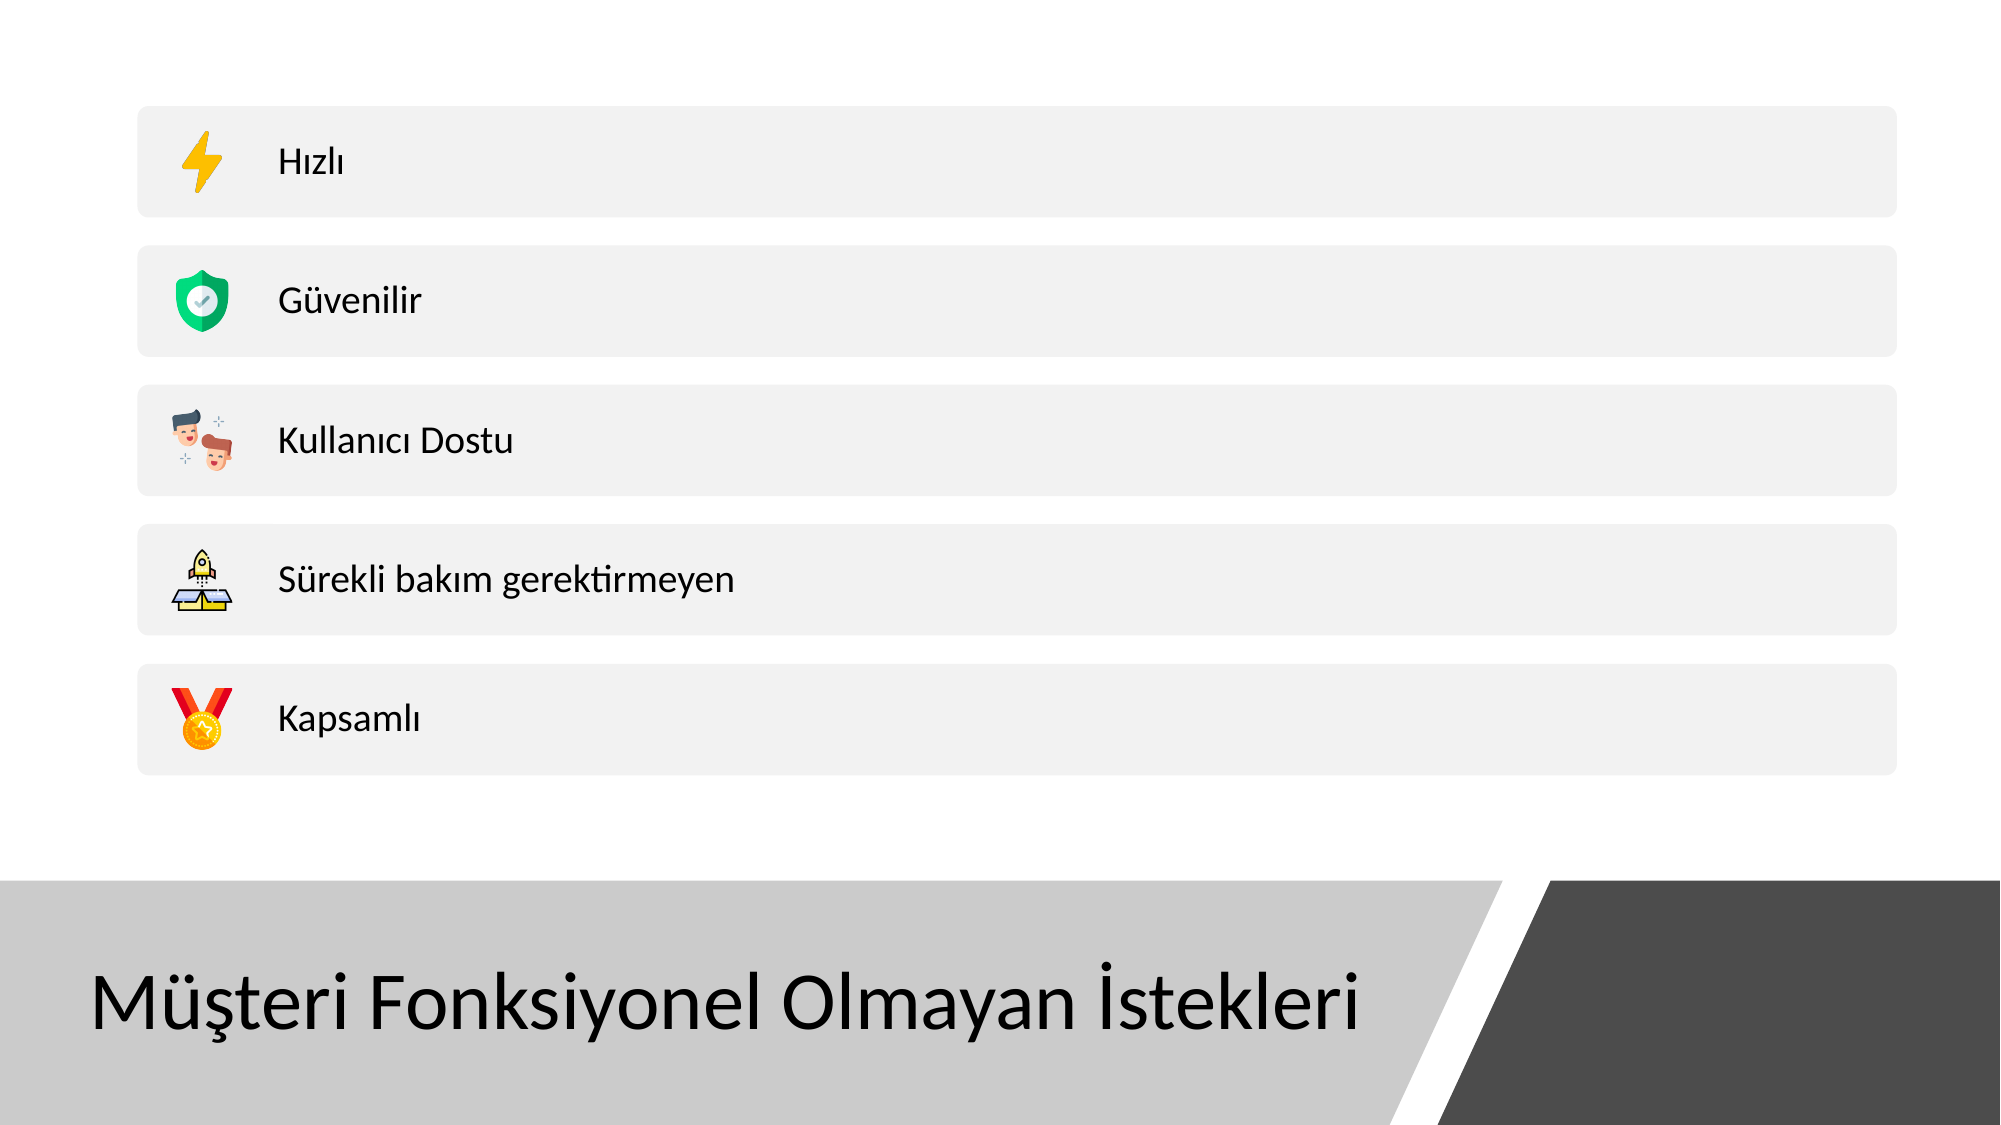

Hızlı

Güvenilir

Kullanıcı Dostu

Sürekli bakım gerektirmeyen

Kapsamlı

# Müşteri Fonksiyonel Olmayan İstekleri